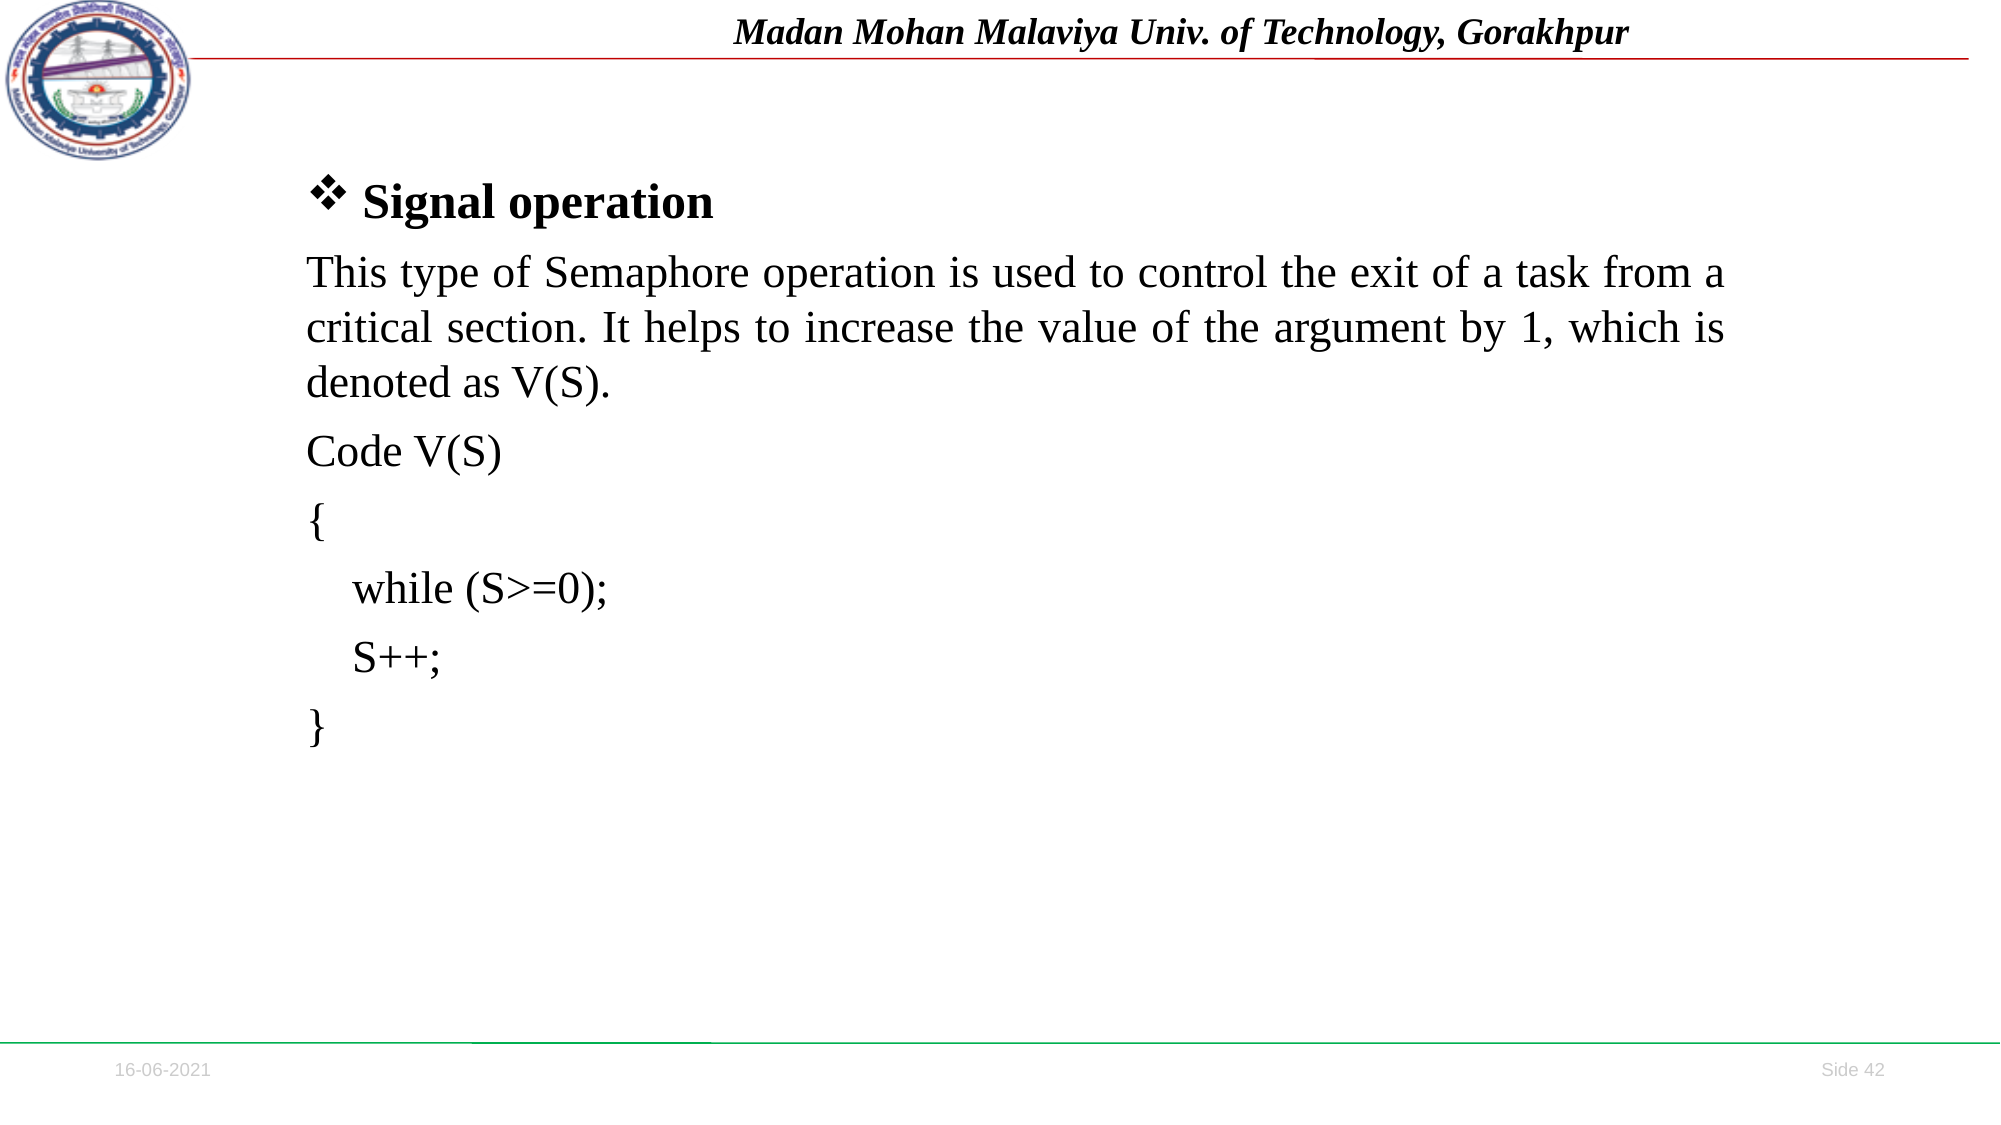

Signal operation
This type of Semaphore operation is used to control the exit of a task from a critical section. It helps to increase the value of the argument by 1, which is denoted as V(S).
Code V(S)
{
    while (S>=0);
    S++;
}